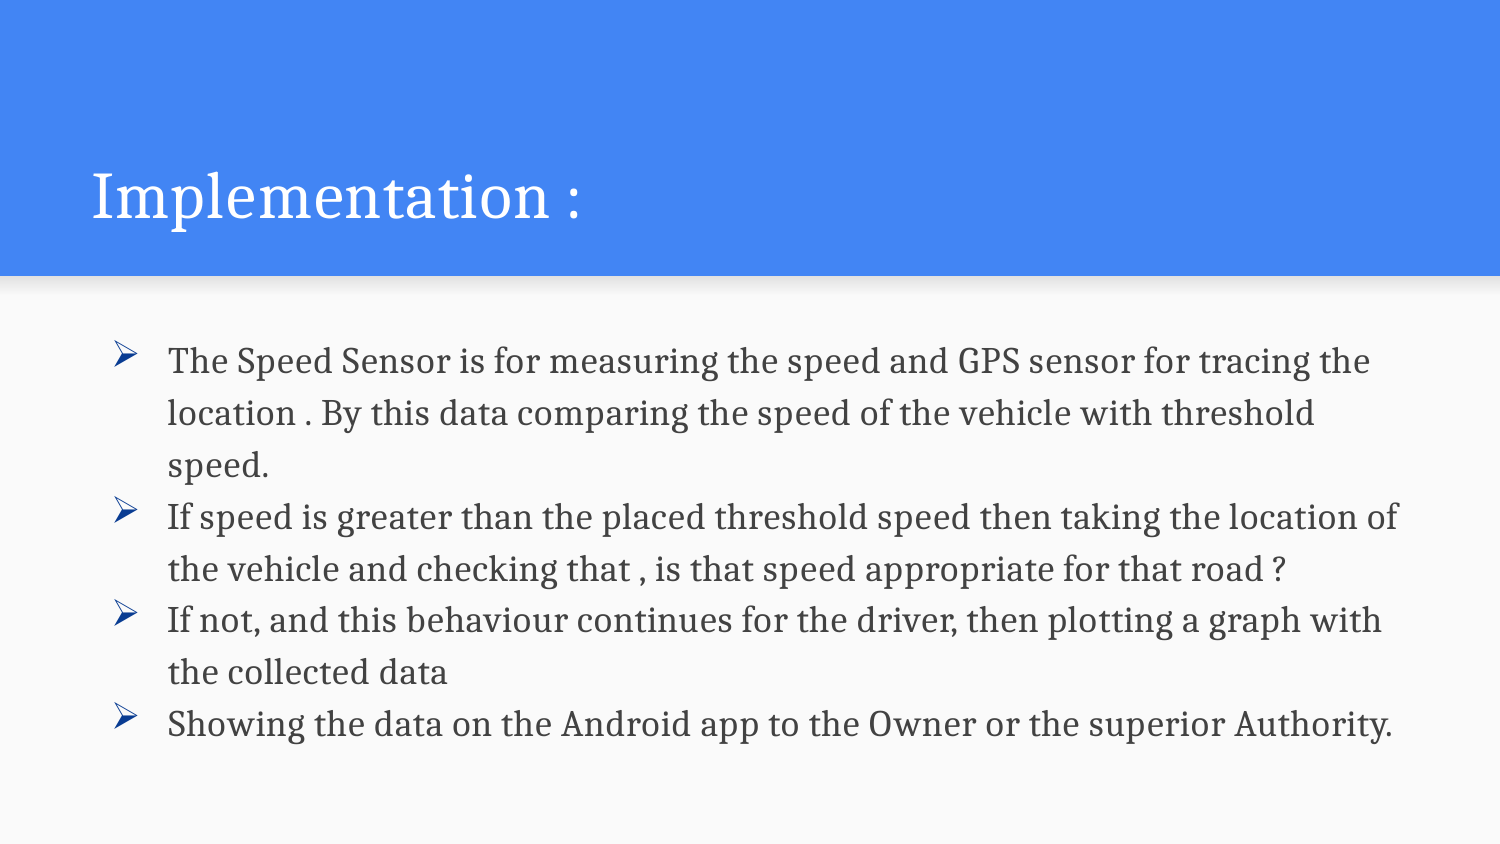

# Implementation :
The Speed Sensor is for measuring the speed and GPS sensor for tracing the location . By this data comparing the speed of the vehicle with threshold speed.
If speed is greater than the placed threshold speed then taking the location of the vehicle and checking that , is that speed appropriate for that road ?
If not, and this behaviour continues for the driver, then plotting a graph with the collected data
Showing the data on the Android app to the Owner or the superior Authority.